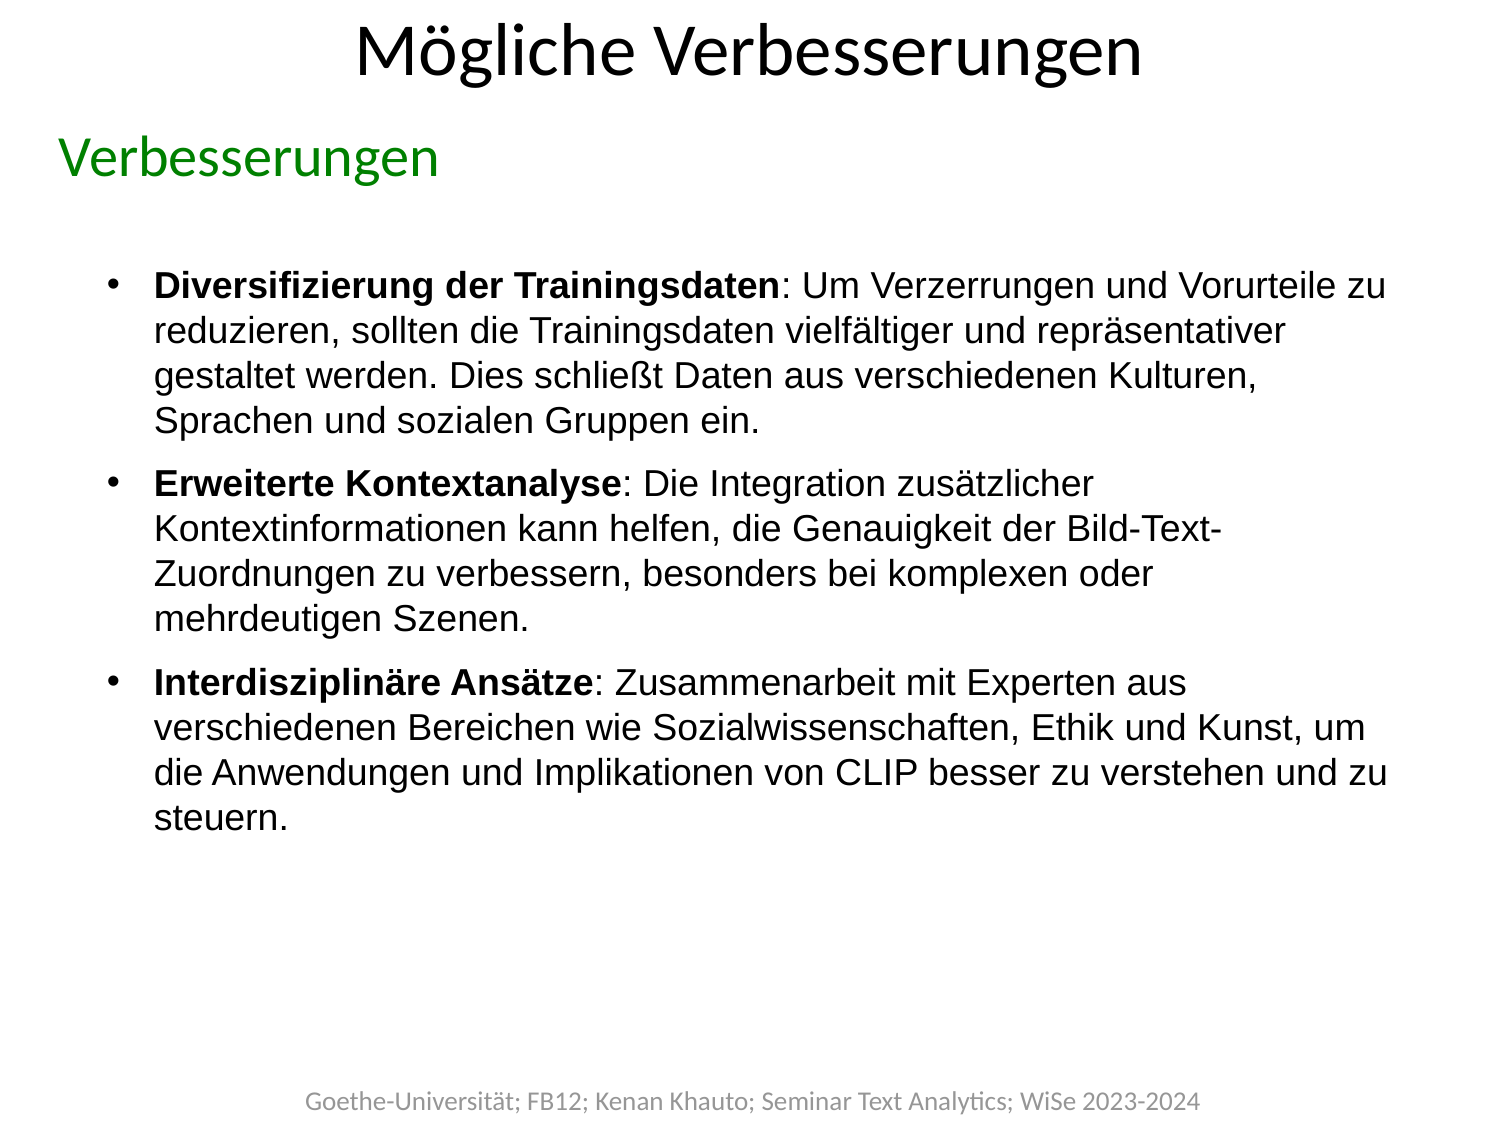

# Mögliche Verbesserungen
Verbesserungen
Diversifizierung der Trainingsdaten: Um Verzerrungen und Vorurteile zu reduzieren, sollten die Trainingsdaten vielfältiger und repräsentativer gestaltet werden. Dies schließt Daten aus verschiedenen Kulturen, Sprachen und sozialen Gruppen ein.
Erweiterte Kontextanalyse: Die Integration zusätzlicher Kontextinformationen kann helfen, die Genauigkeit der Bild-Text-Zuordnungen zu verbessern, besonders bei komplexen oder mehrdeutigen Szenen.
Interdisziplinäre Ansätze: Zusammenarbeit mit Experten aus verschiedenen Bereichen wie Sozialwissenschaften, Ethik und Kunst, um die Anwendungen und Implikationen von CLIP besser zu verstehen und zu steuern.